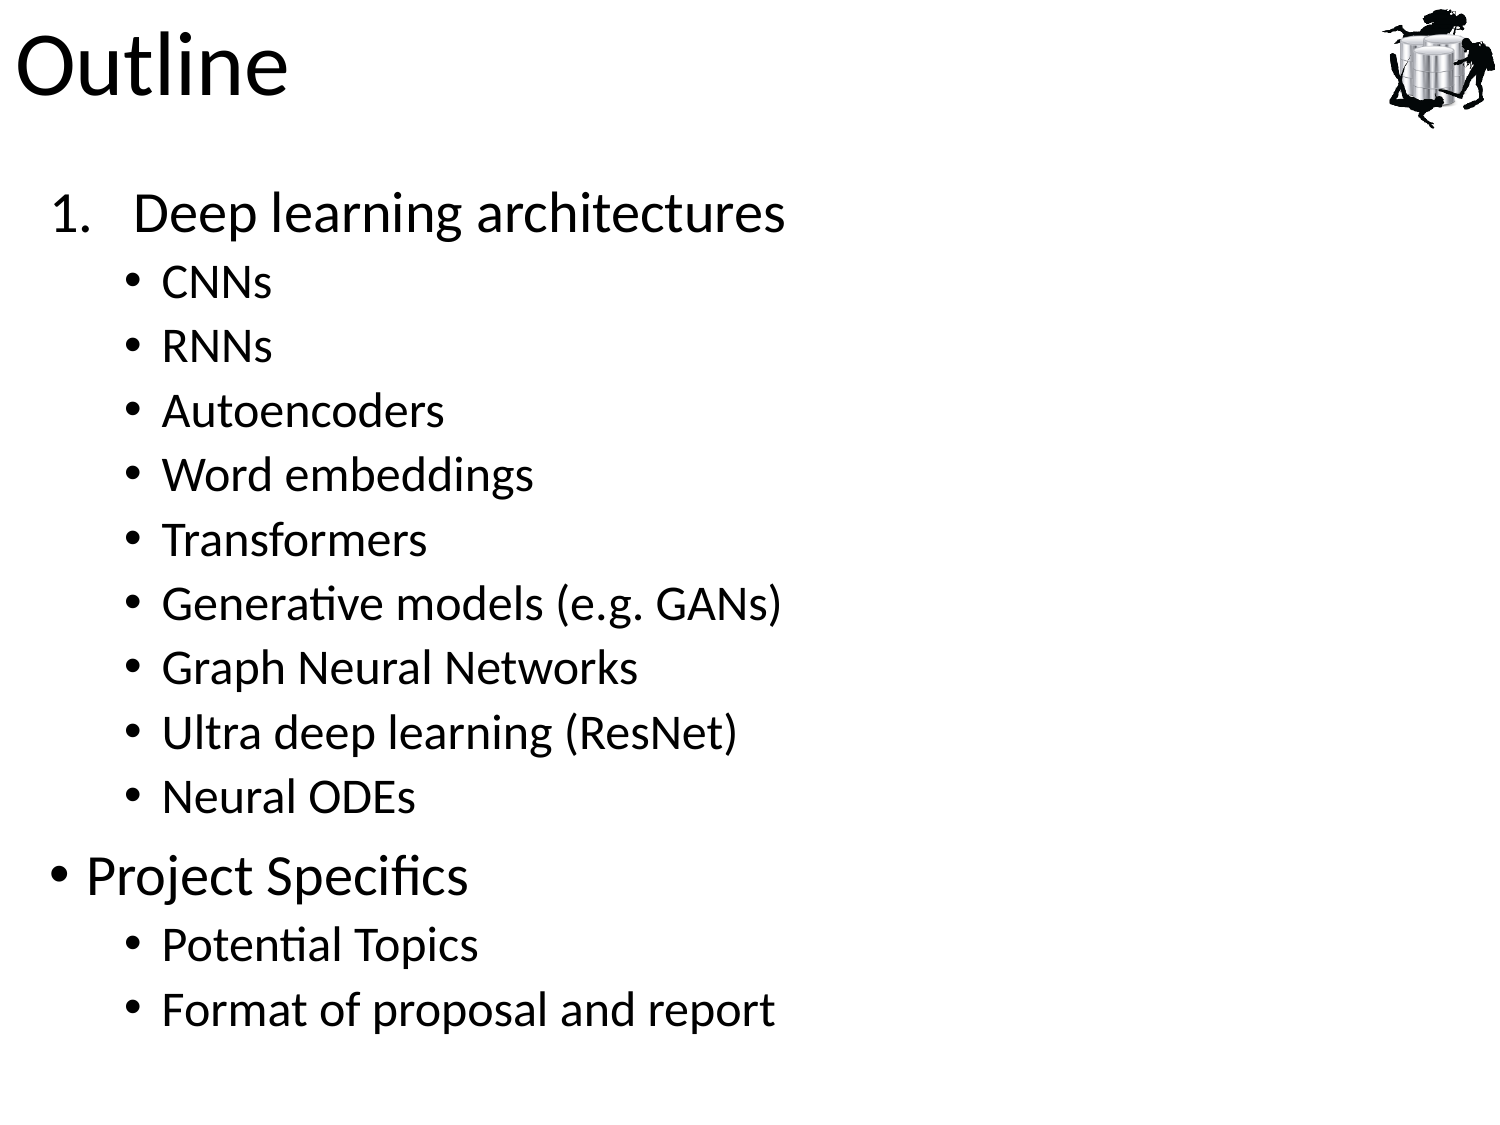

# Outline
Deep learning architectures
CNNs
RNNs
Autoencoders
Word embeddings
Transformers
Generative models (e.g. GANs)
Graph Neural Networks
Ultra deep learning (ResNet)
Neural ODEs
Project Specifics
Potential Topics
Format of proposal and report